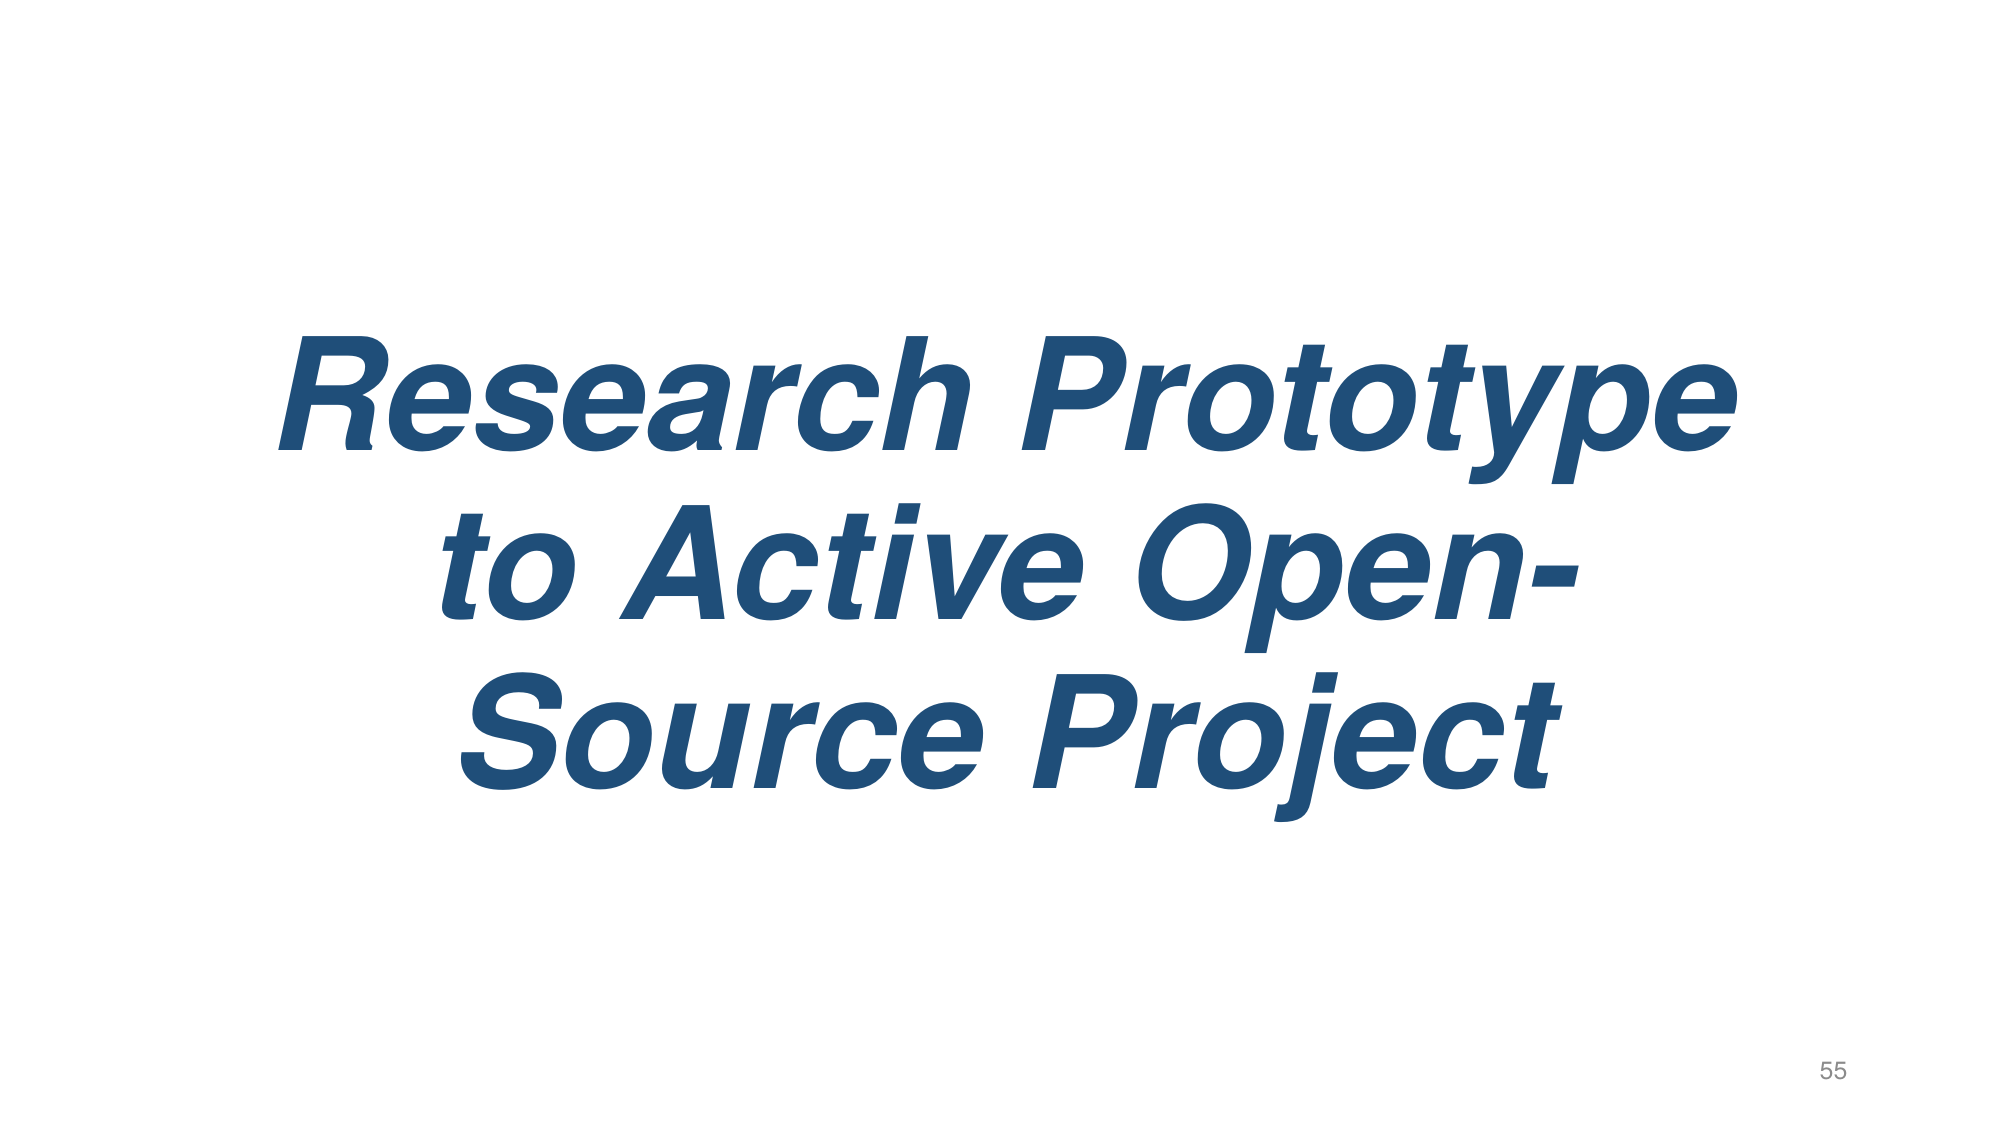

# Research Prototype to Active Open-Source Project
55